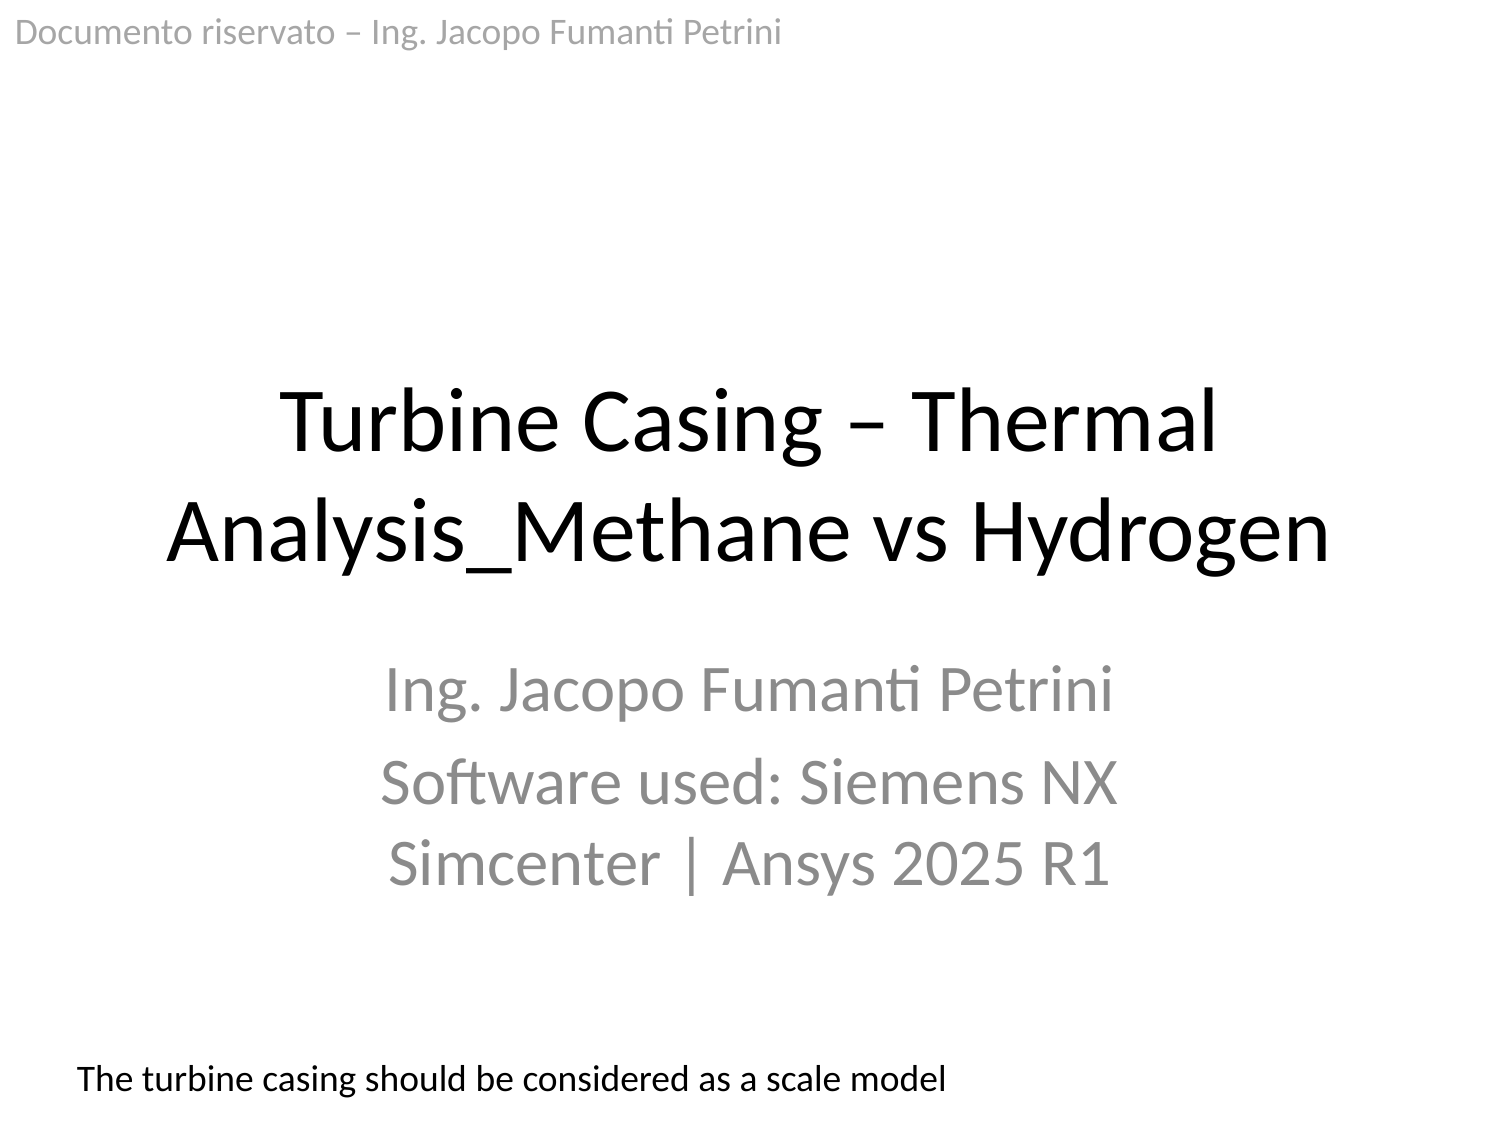

# Turbine Casing – Thermal Analysis_Methane vs Hydrogen
Ing. Jacopo Fumanti Petrini
Software used: Siemens NX Simcenter | Ansys 2025 R1
The turbine casing should be considered as a scale model